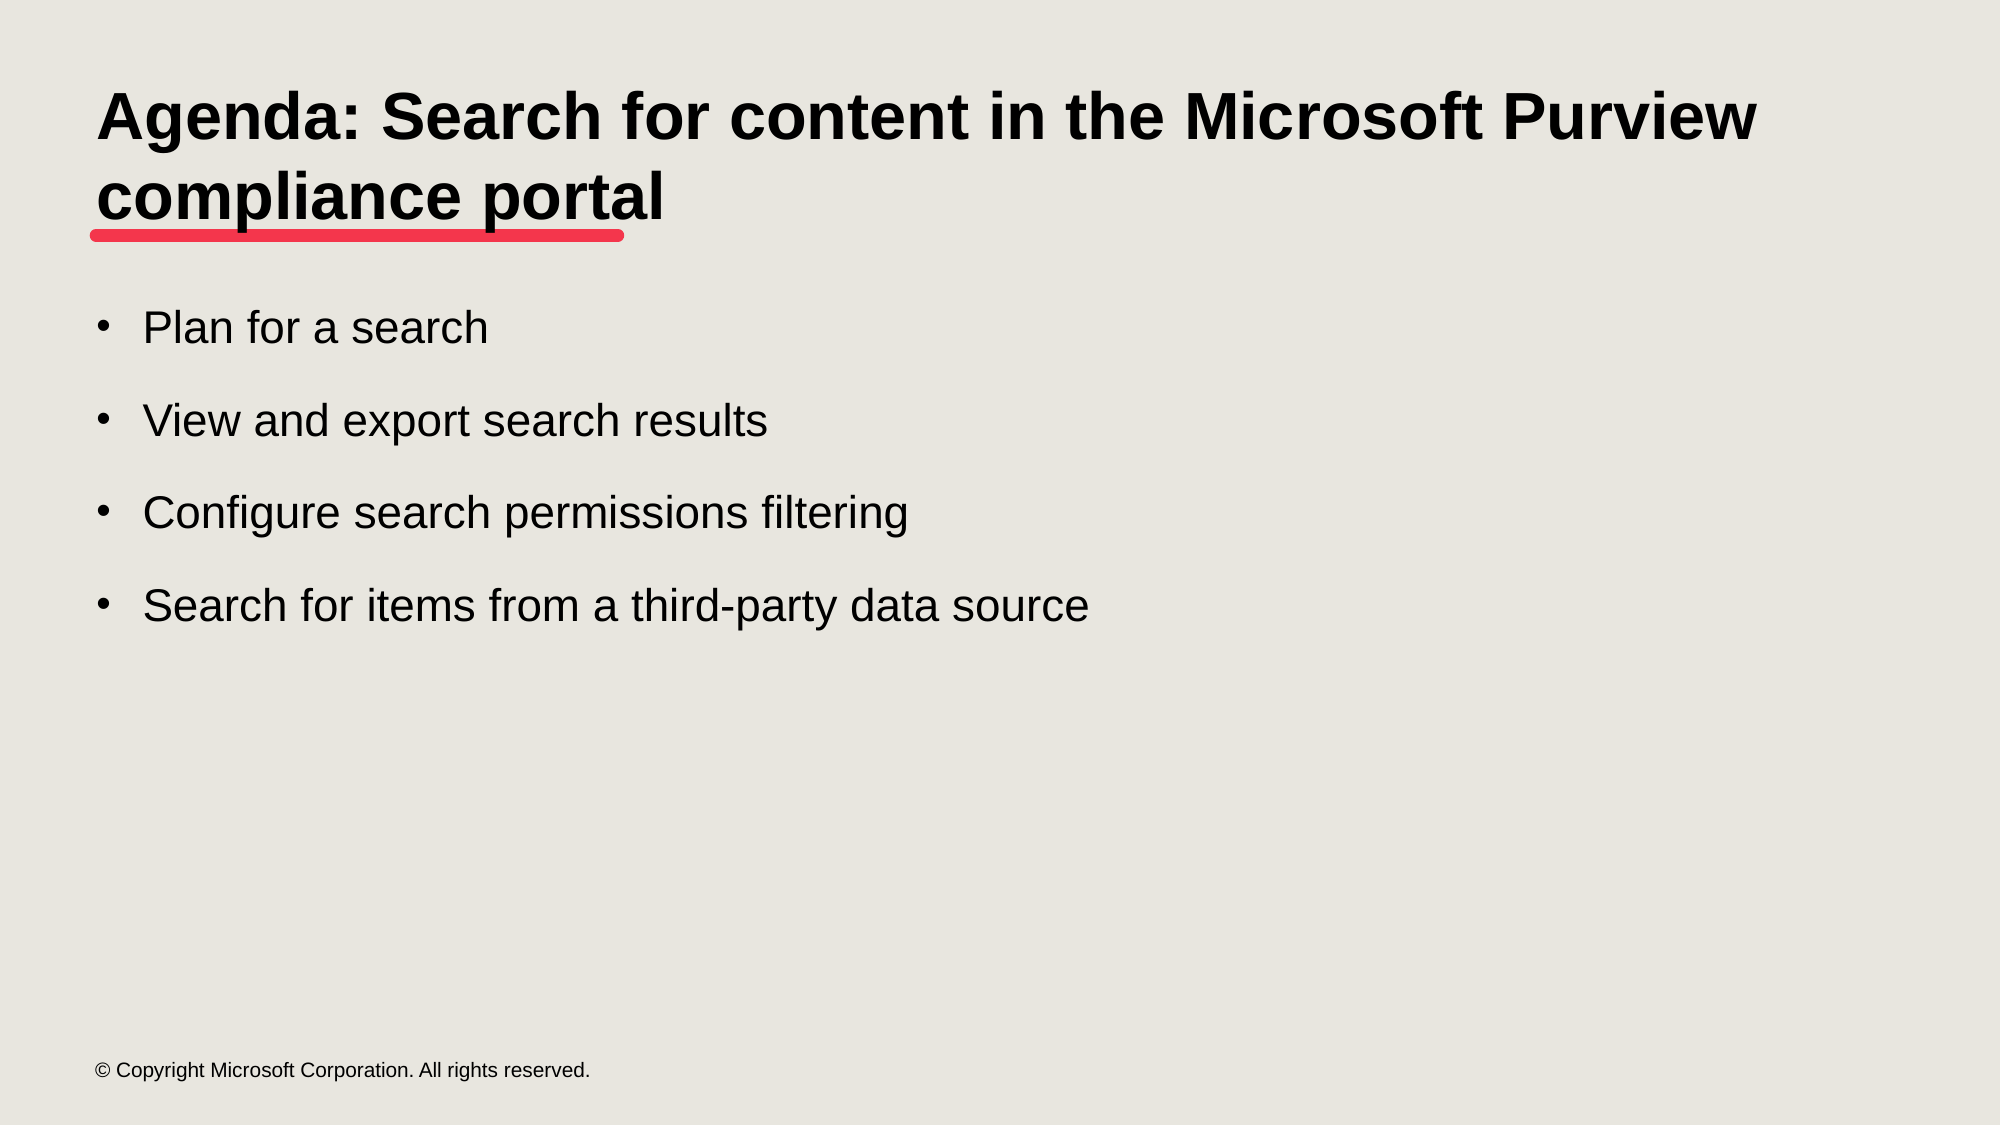

# Agenda: Search for content in the Microsoft Purview compliance portal
Plan for a search
View and export search results
Configure search permissions filtering
Search for items from a third-party data source